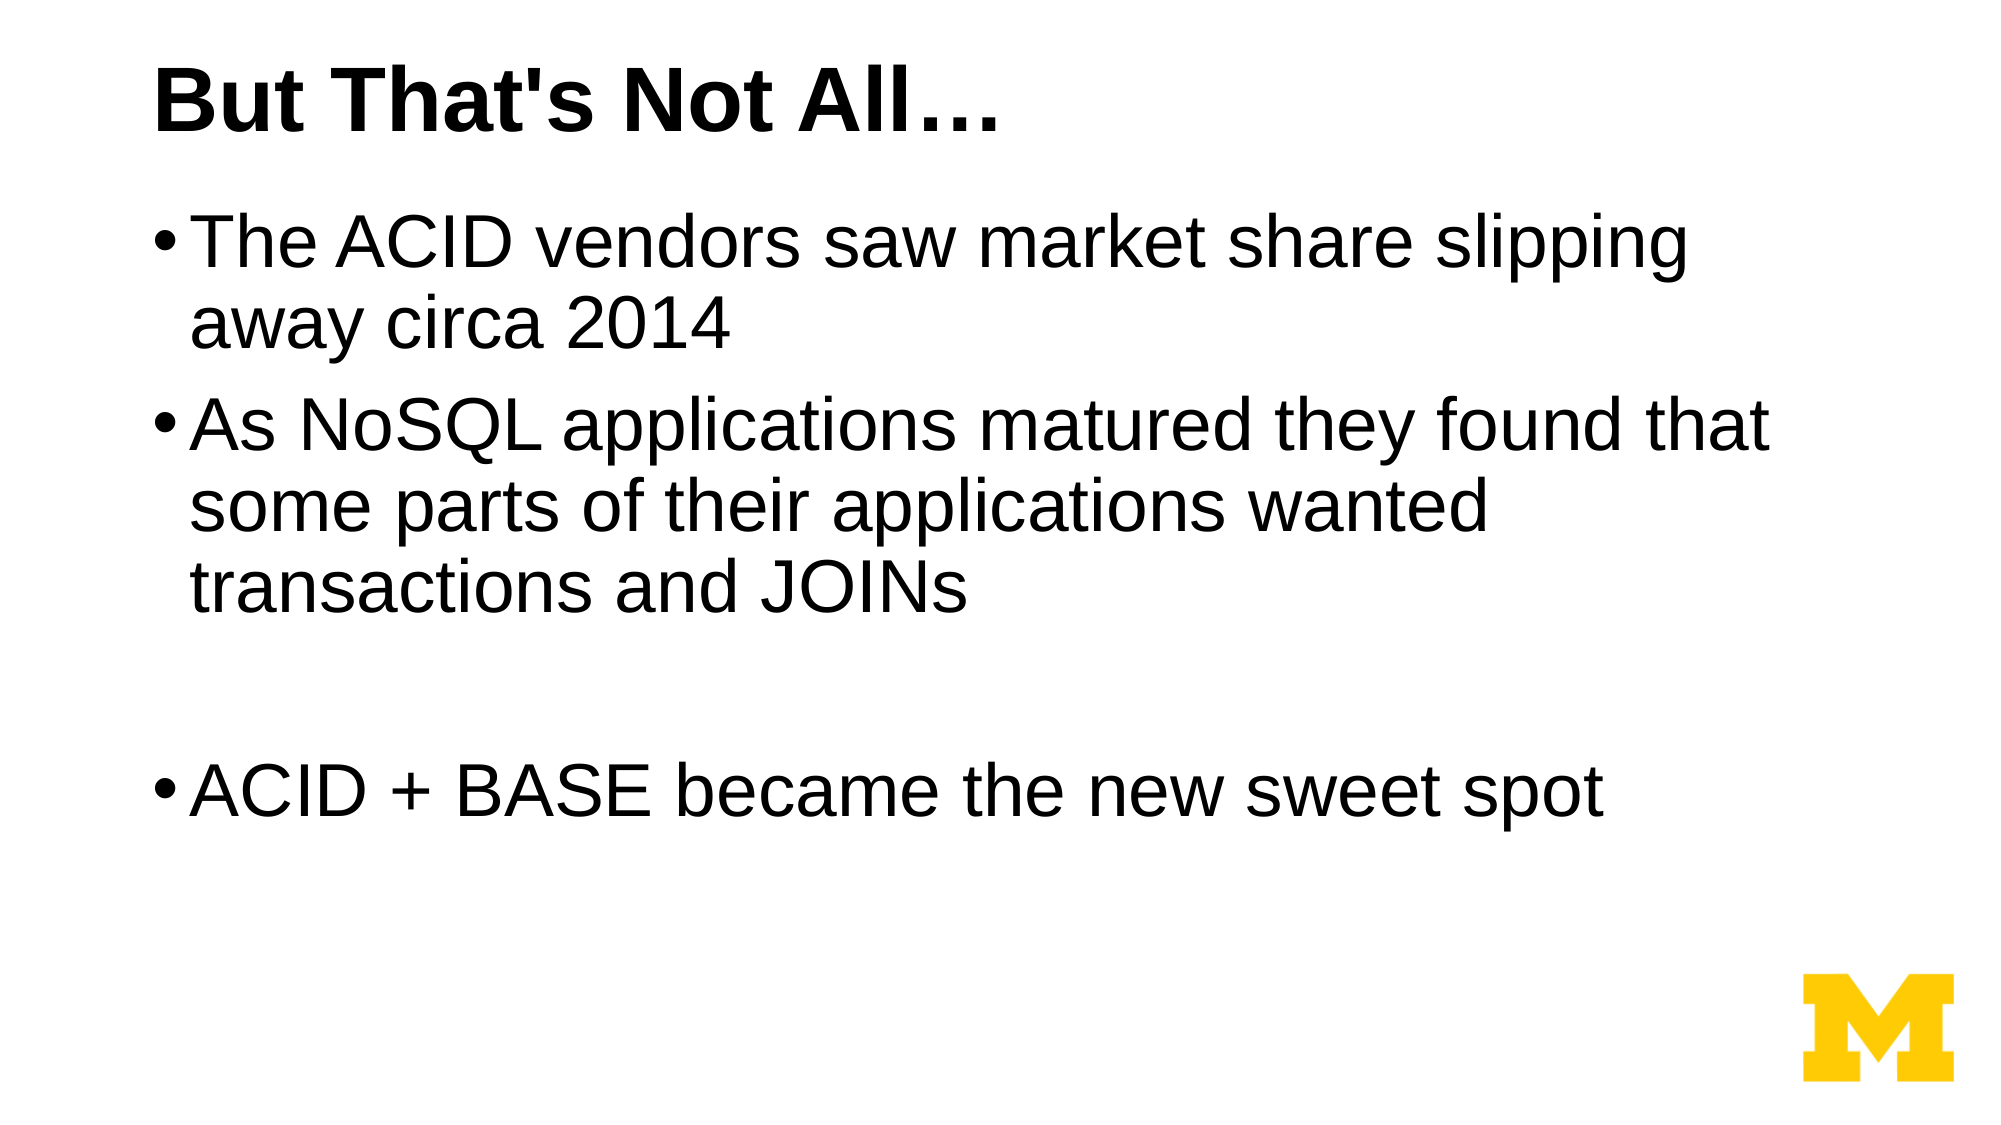

# But That's Not All…
The ACID vendors saw market share slipping away circa 2014
As NoSQL applications matured they found that some parts of their applications wanted transactions and JOINs

ACID + BASE became the new sweet spot